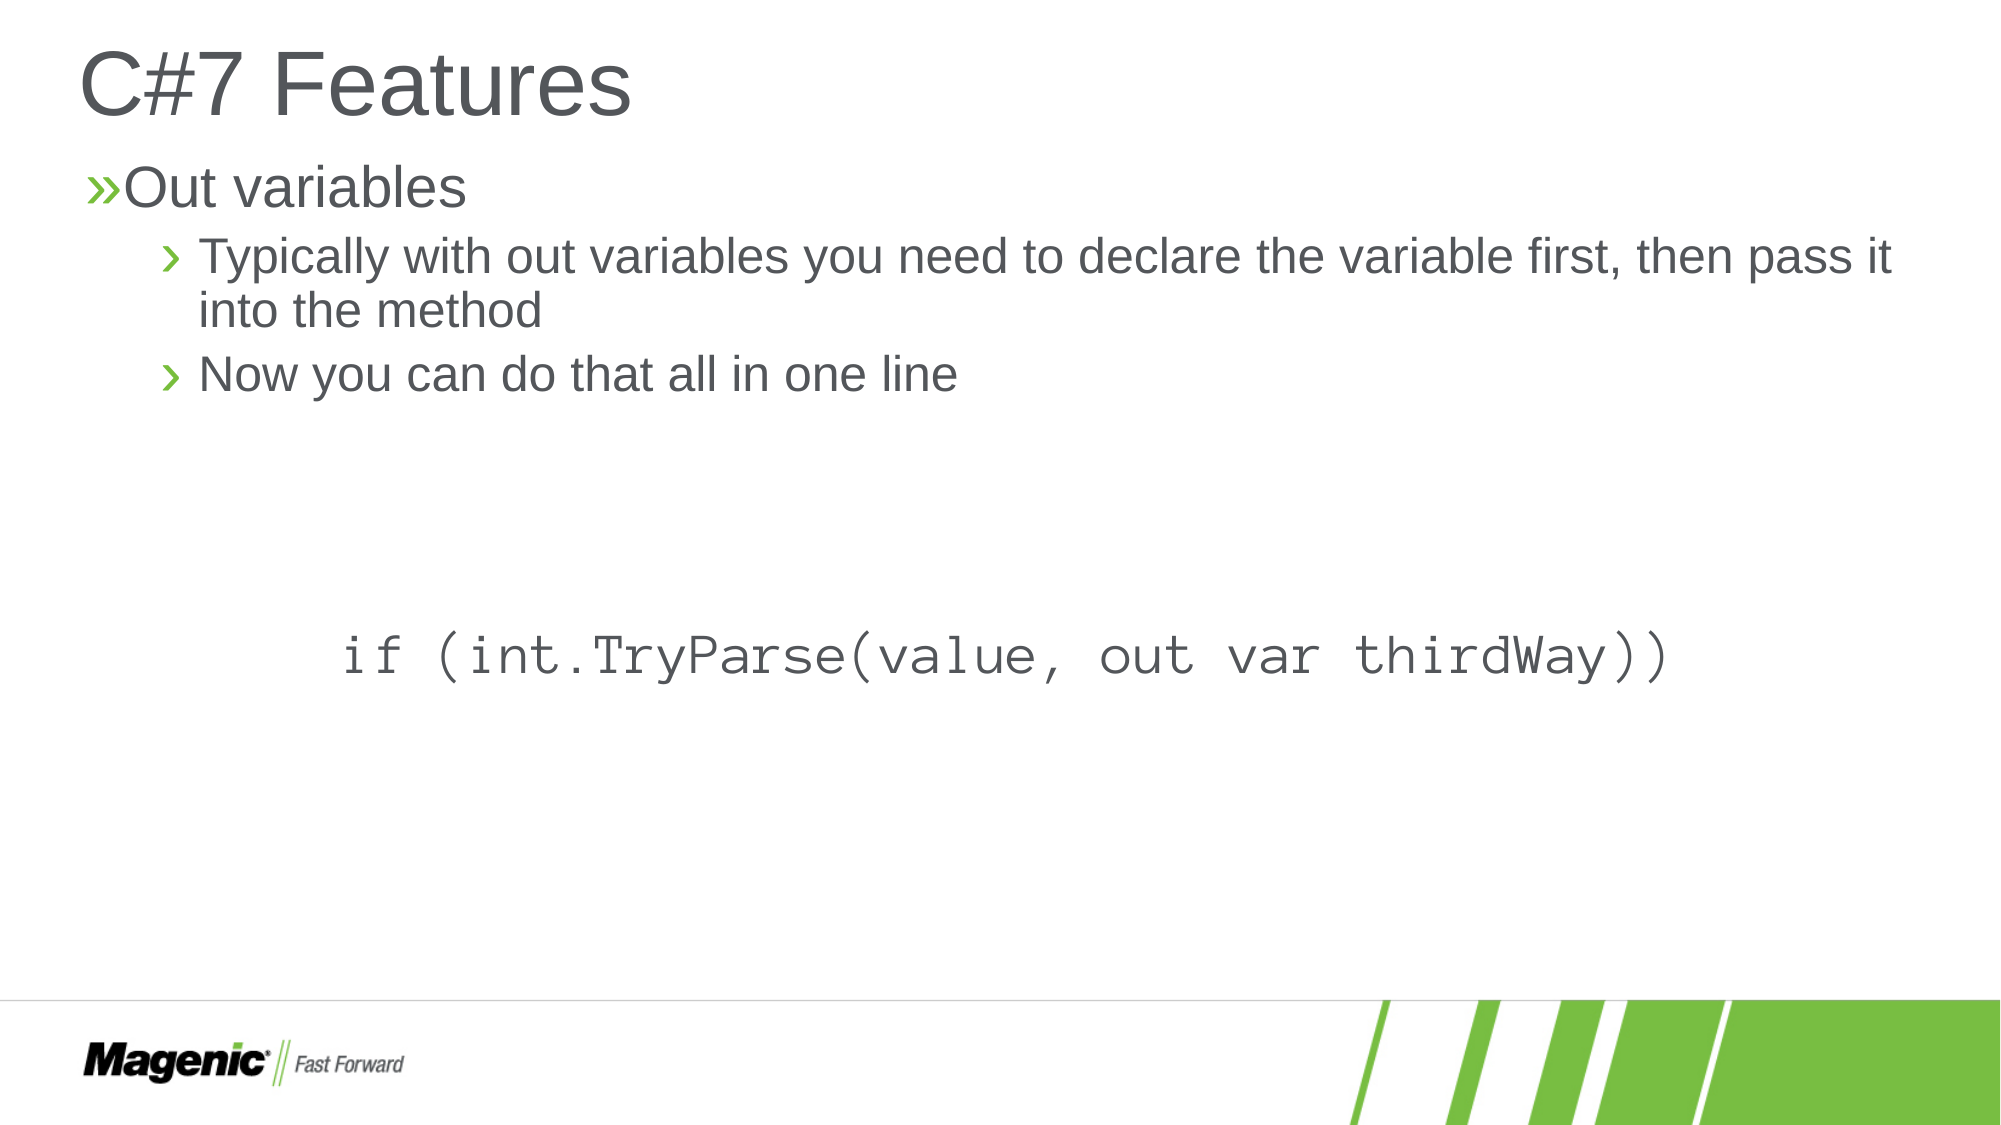

# C#7 Features
Out variables
Typically with out variables you need to declare the variable first, then pass it into the method
Now you can do that all in one line
if (int.TryParse(value, out var thirdWay))